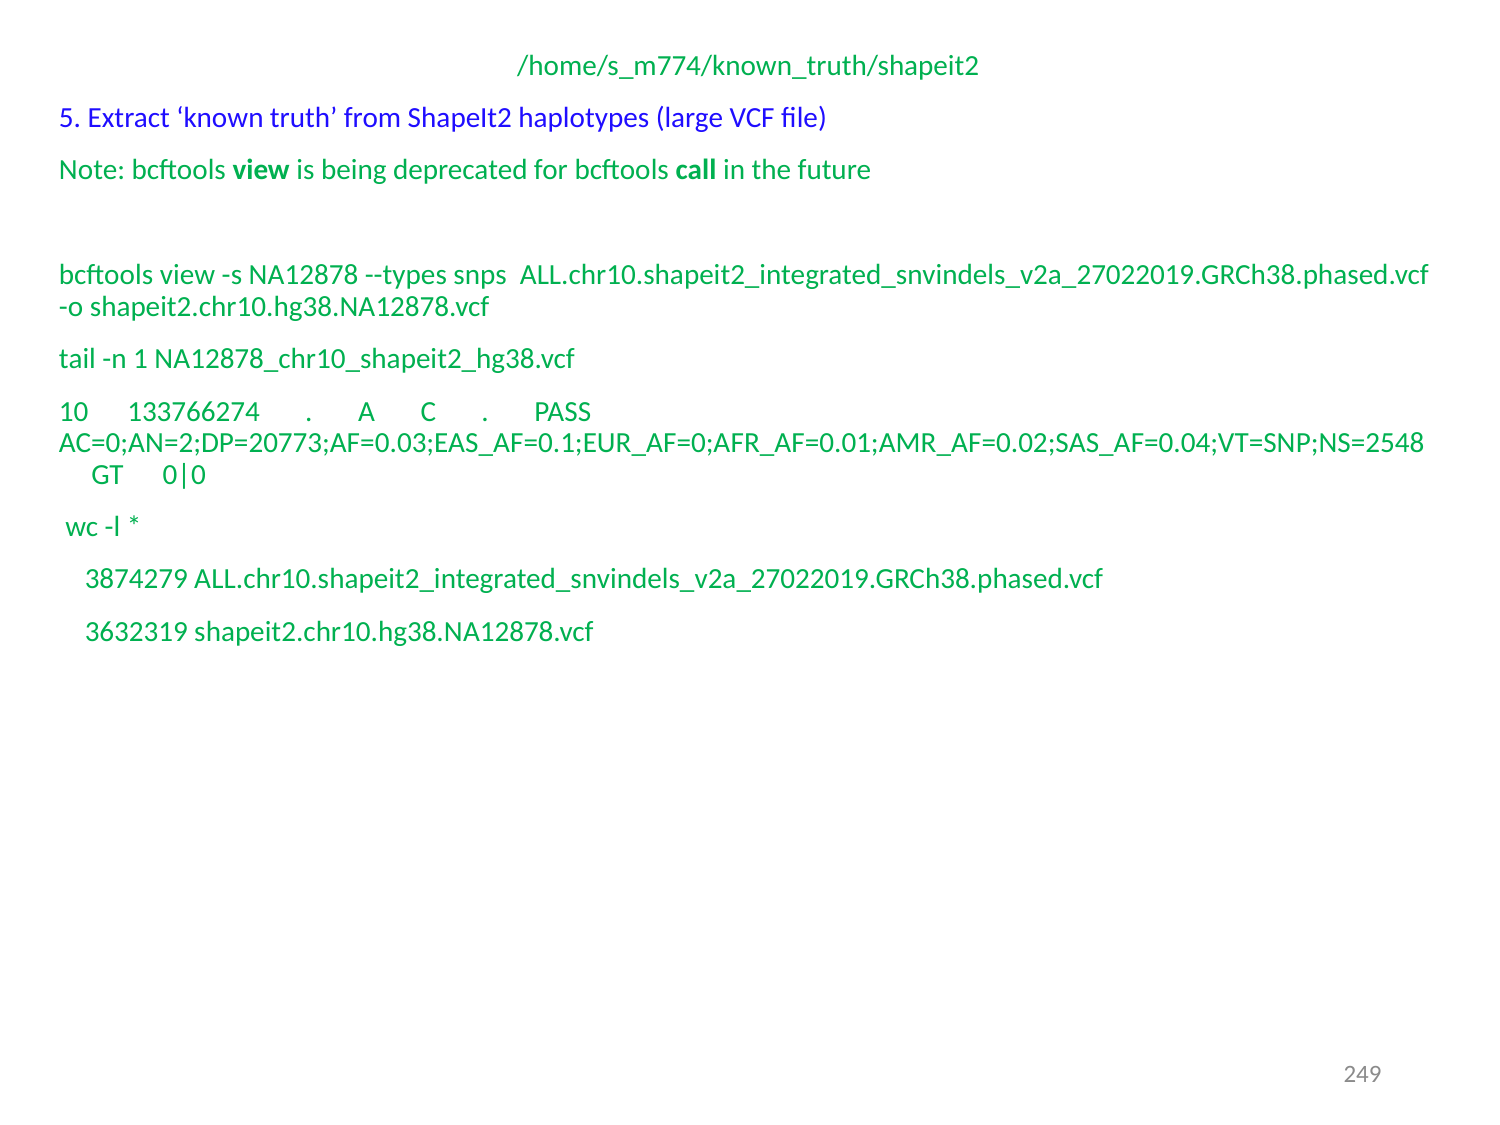

/home/s_m774/known_truth/shapeit2
5. Extract ‘known truth’ from ShapeIt2 haplotypes (large VCF file)
Note: bcftools view is being deprecated for bcftools call in the future

bcftools view -s NA12878 --types snps  ALL.chr10.shapeit2_integrated_snvindels_v2a_27022019.GRCh38.phased.vcf -o shapeit2.chr10.hg38.NA12878.vcf
tail -n 1 NA12878_chr10_shapeit2_hg38.vcf
10      133766274       .       A       C       .       PASS    AC=0;AN=2;DP=20773;AF=0.03;EAS_AF=0.1;EUR_AF=0;AFR_AF=0.01;AMR_AF=0.02;SAS_AF=0.04;VT=SNP;NS=2548       GT      0|0
 wc -l *
    3874279 ALL.chr10.shapeit2_integrated_snvindels_v2a_27022019.GRCh38.phased.vcf
    3632319 shapeit2.chr10.hg38.NA12878.vcf

249